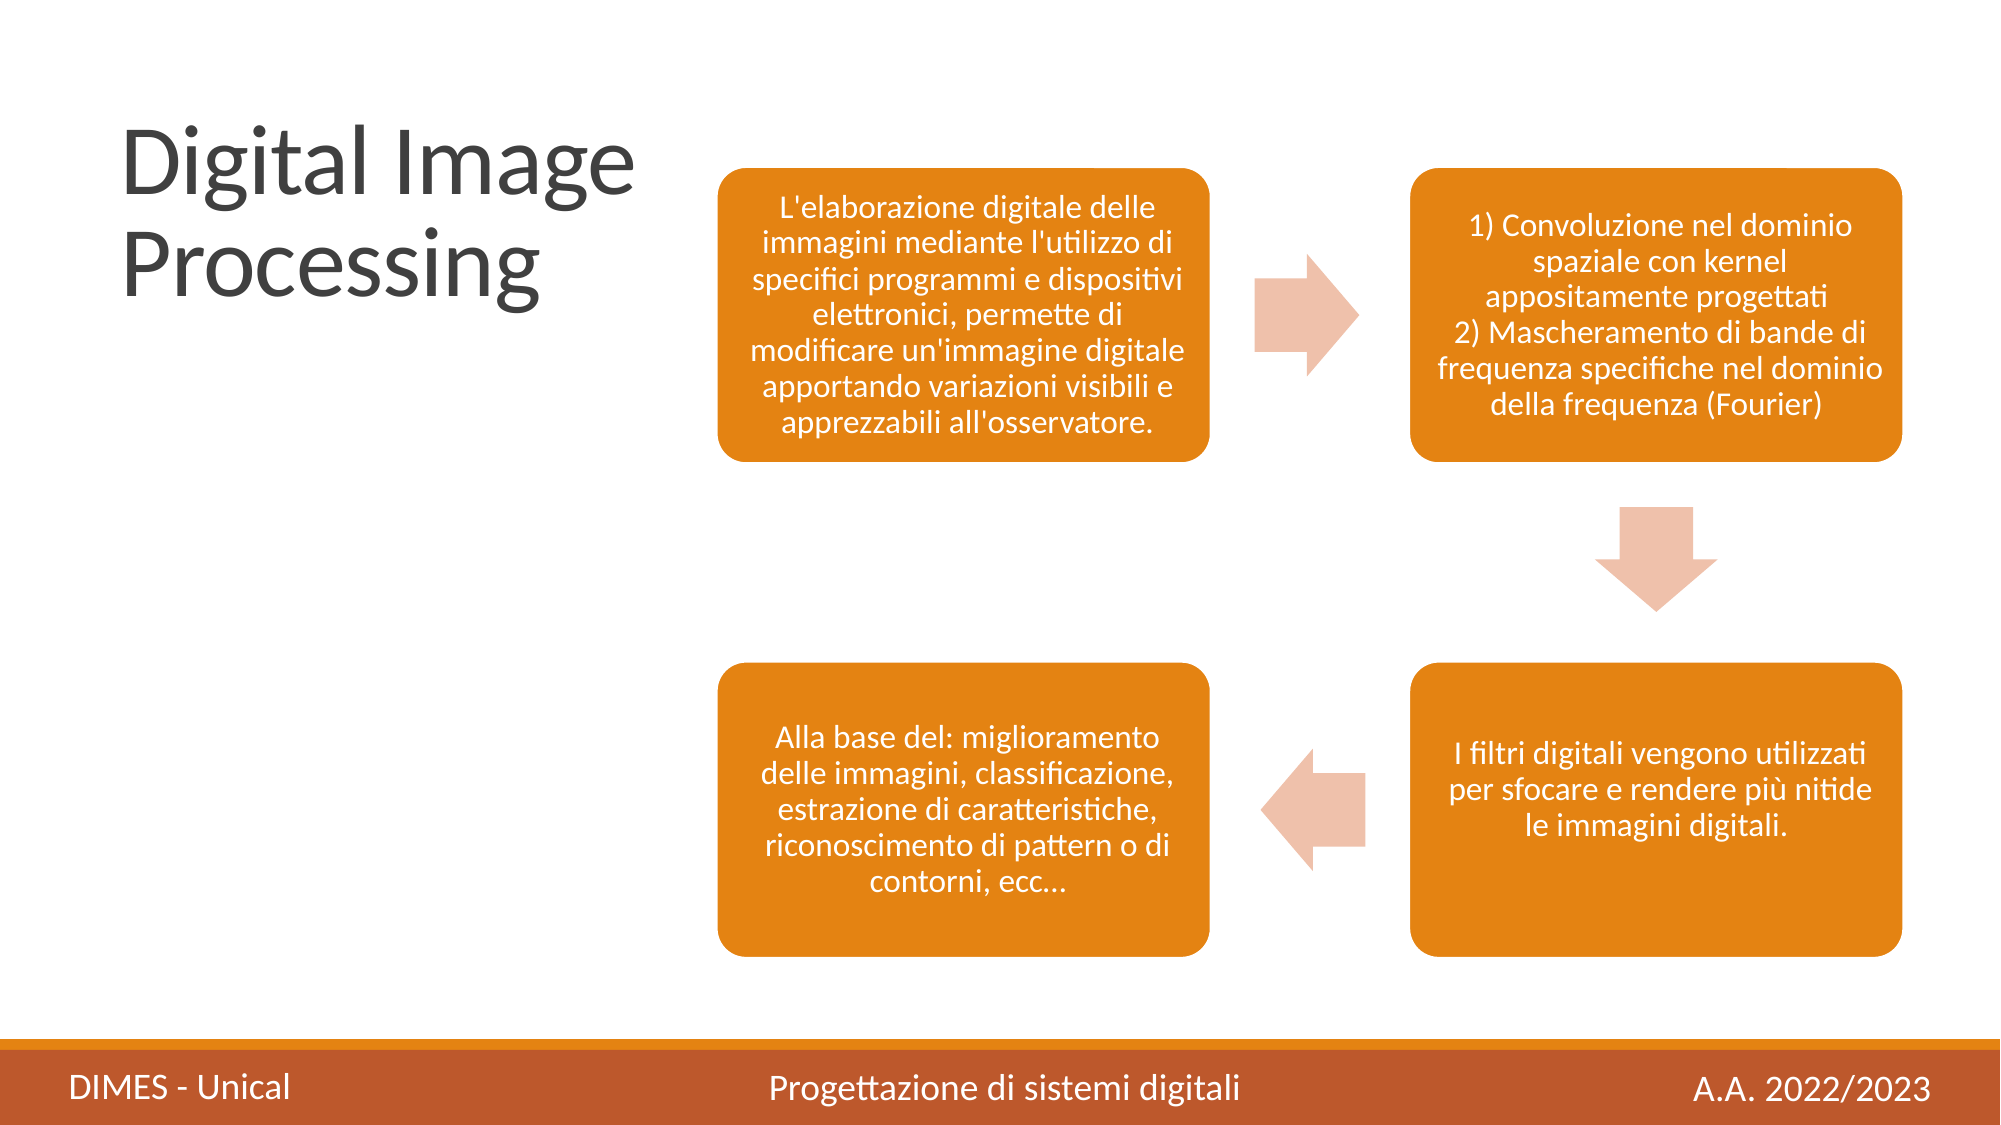

# Digital Image Processing
L'elaborazione digitale delle immagini mediante l'utilizzo di specifici programmi e dispositivi elettronici, permette di modificare un'immagine digitale apportando variazioni visibili e apprezzabili all'osservatore.

1) Convoluzione nel dominio spaziale con kernel appositamente progettati
2) Mascheramento di bande di frequenza specifiche nel dominio della frequenza (Fourier)

I filtri digitali vengono utilizzati per sfocare e rendere più nitide le immagini digitali.

Alla base del: miglioramento delle immagini, classificazione, estrazione di caratteristiche, riconoscimento di pattern o di contorni, ecc…

DIMES - Unical
Progettazione di sistemi digitali
A.A. 2022/2023